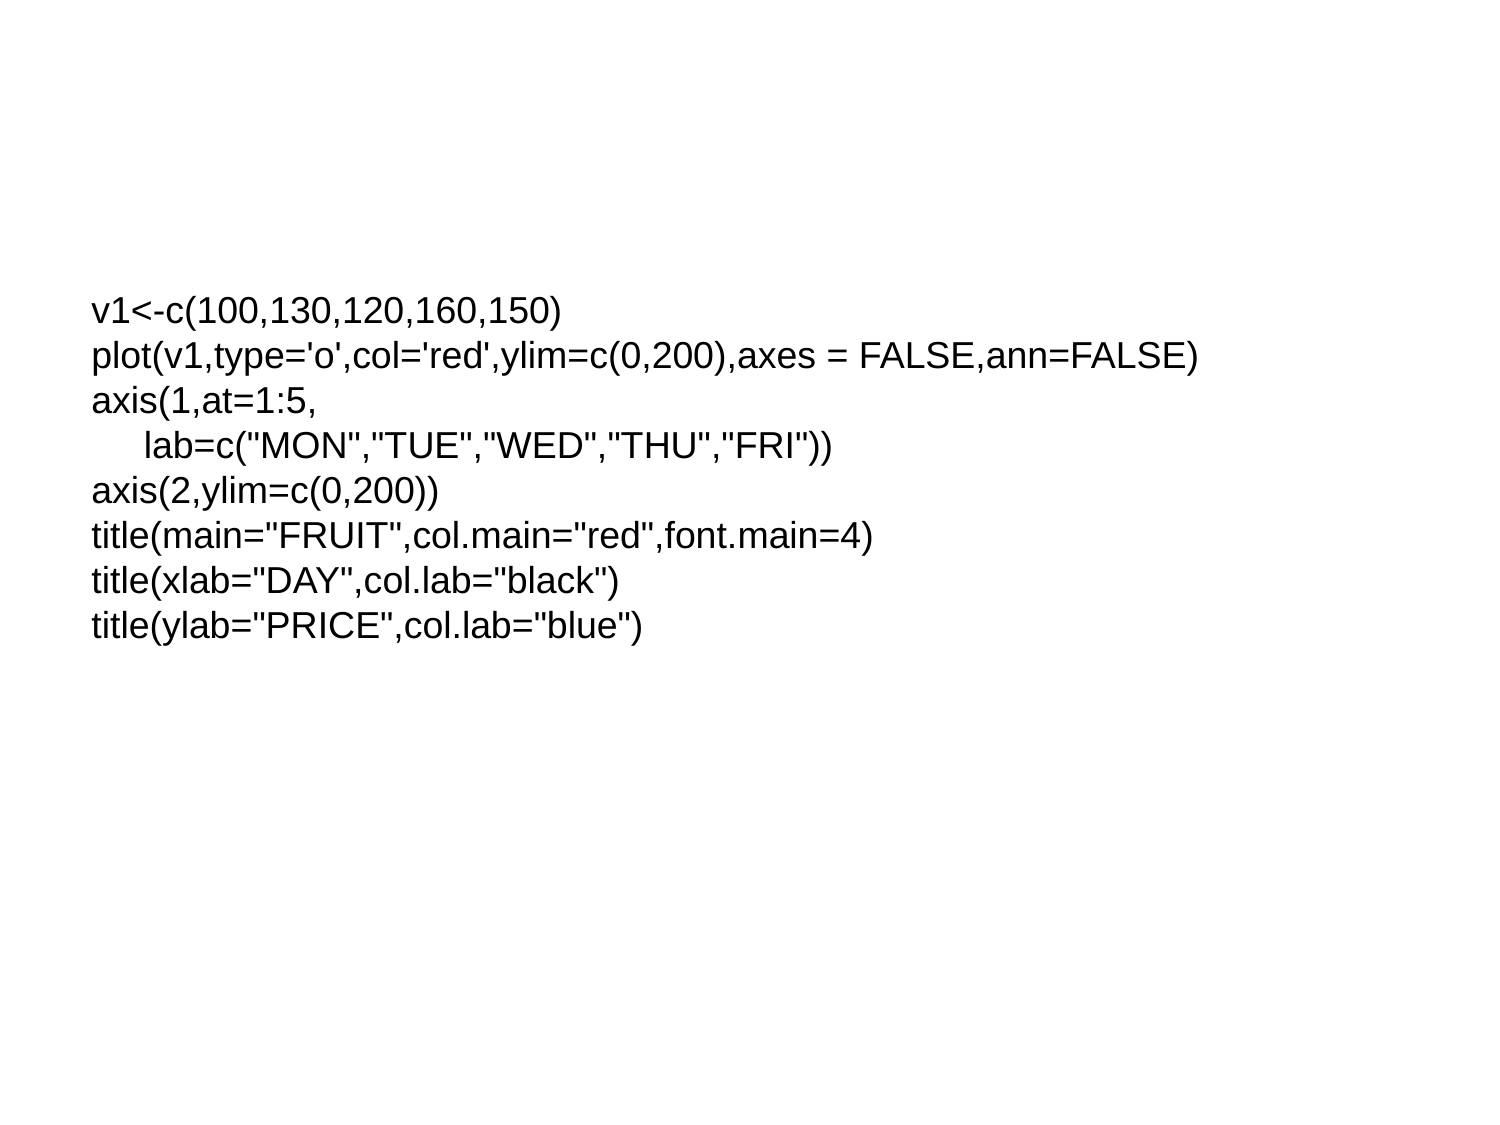

#
v1<-c(100,130,120,160,150)
plot(v1,type='o',col='red',ylim=c(0,200),axes = FALSE,ann=FALSE)
axis(1,at=1:5,
     lab=c("MON","TUE","WED","THU","FRI"))
axis(2,ylim=c(0,200))
title(main="FRUIT",col.main="red",font.main=4)
title(xlab="DAY",col.lab="black")
title(ylab="PRICE",col.lab="blue")